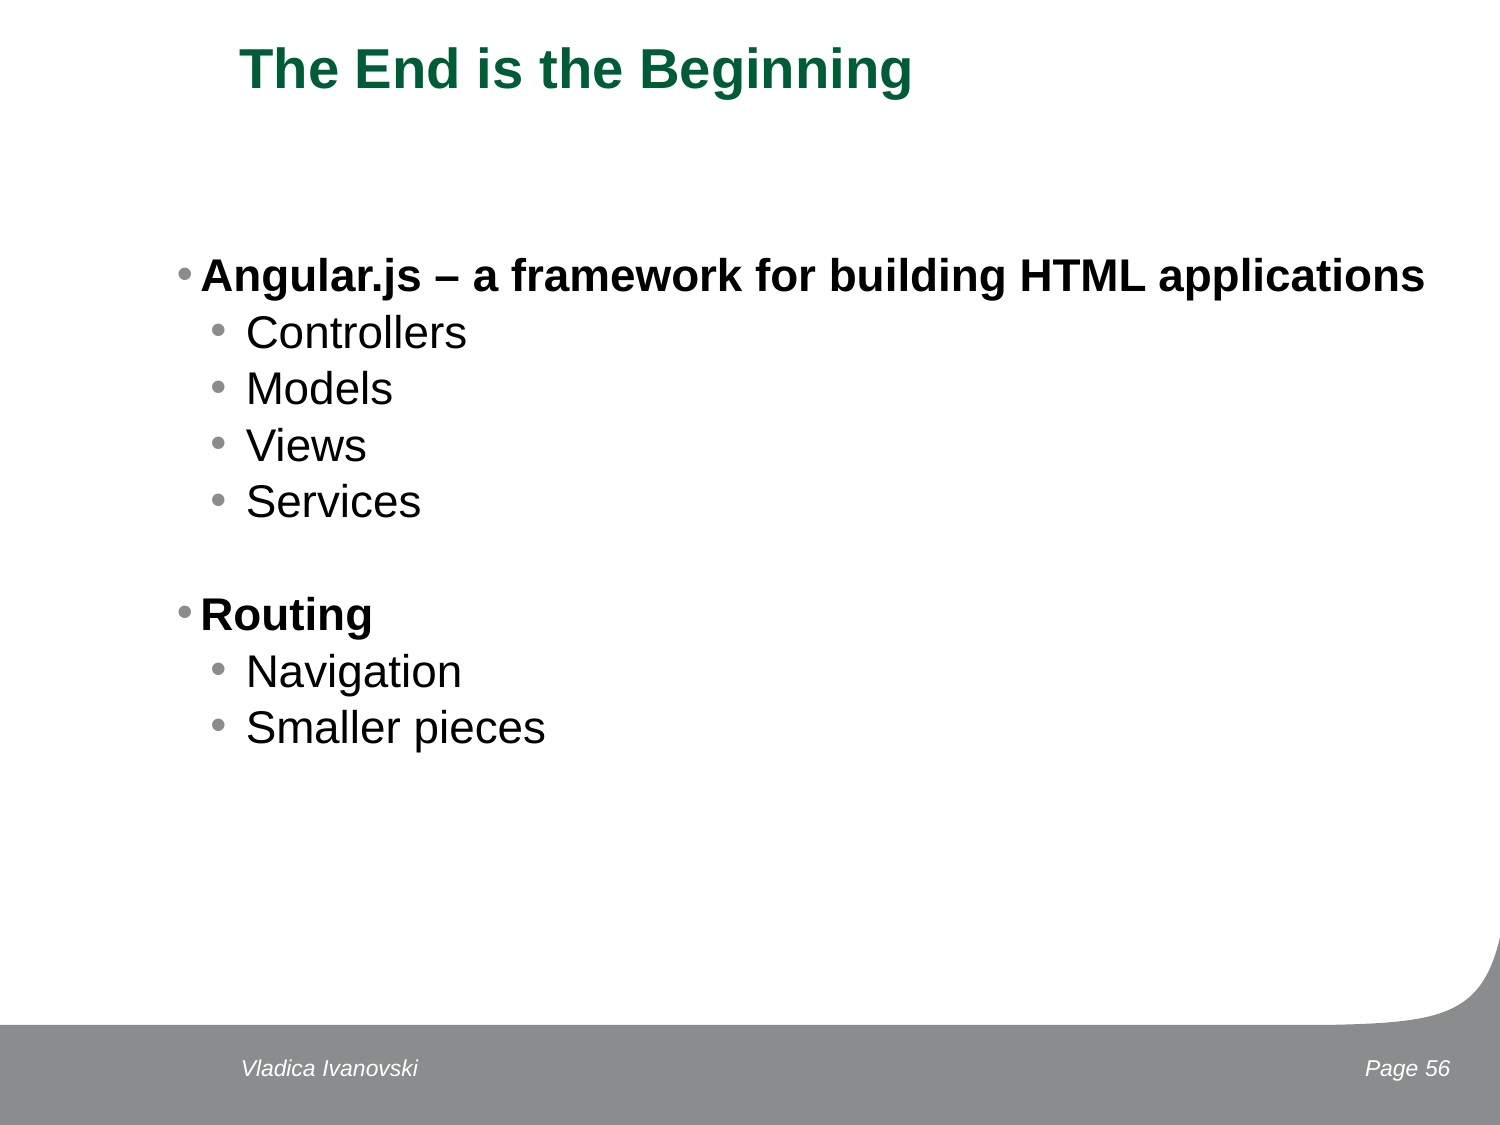

# The End is the Beginning
Angular.js – a framework for building HTML applications
Controllers
Models
Views
Services

Routing
Navigation
Smaller pieces
Vladica Ivanovski
 Page 56